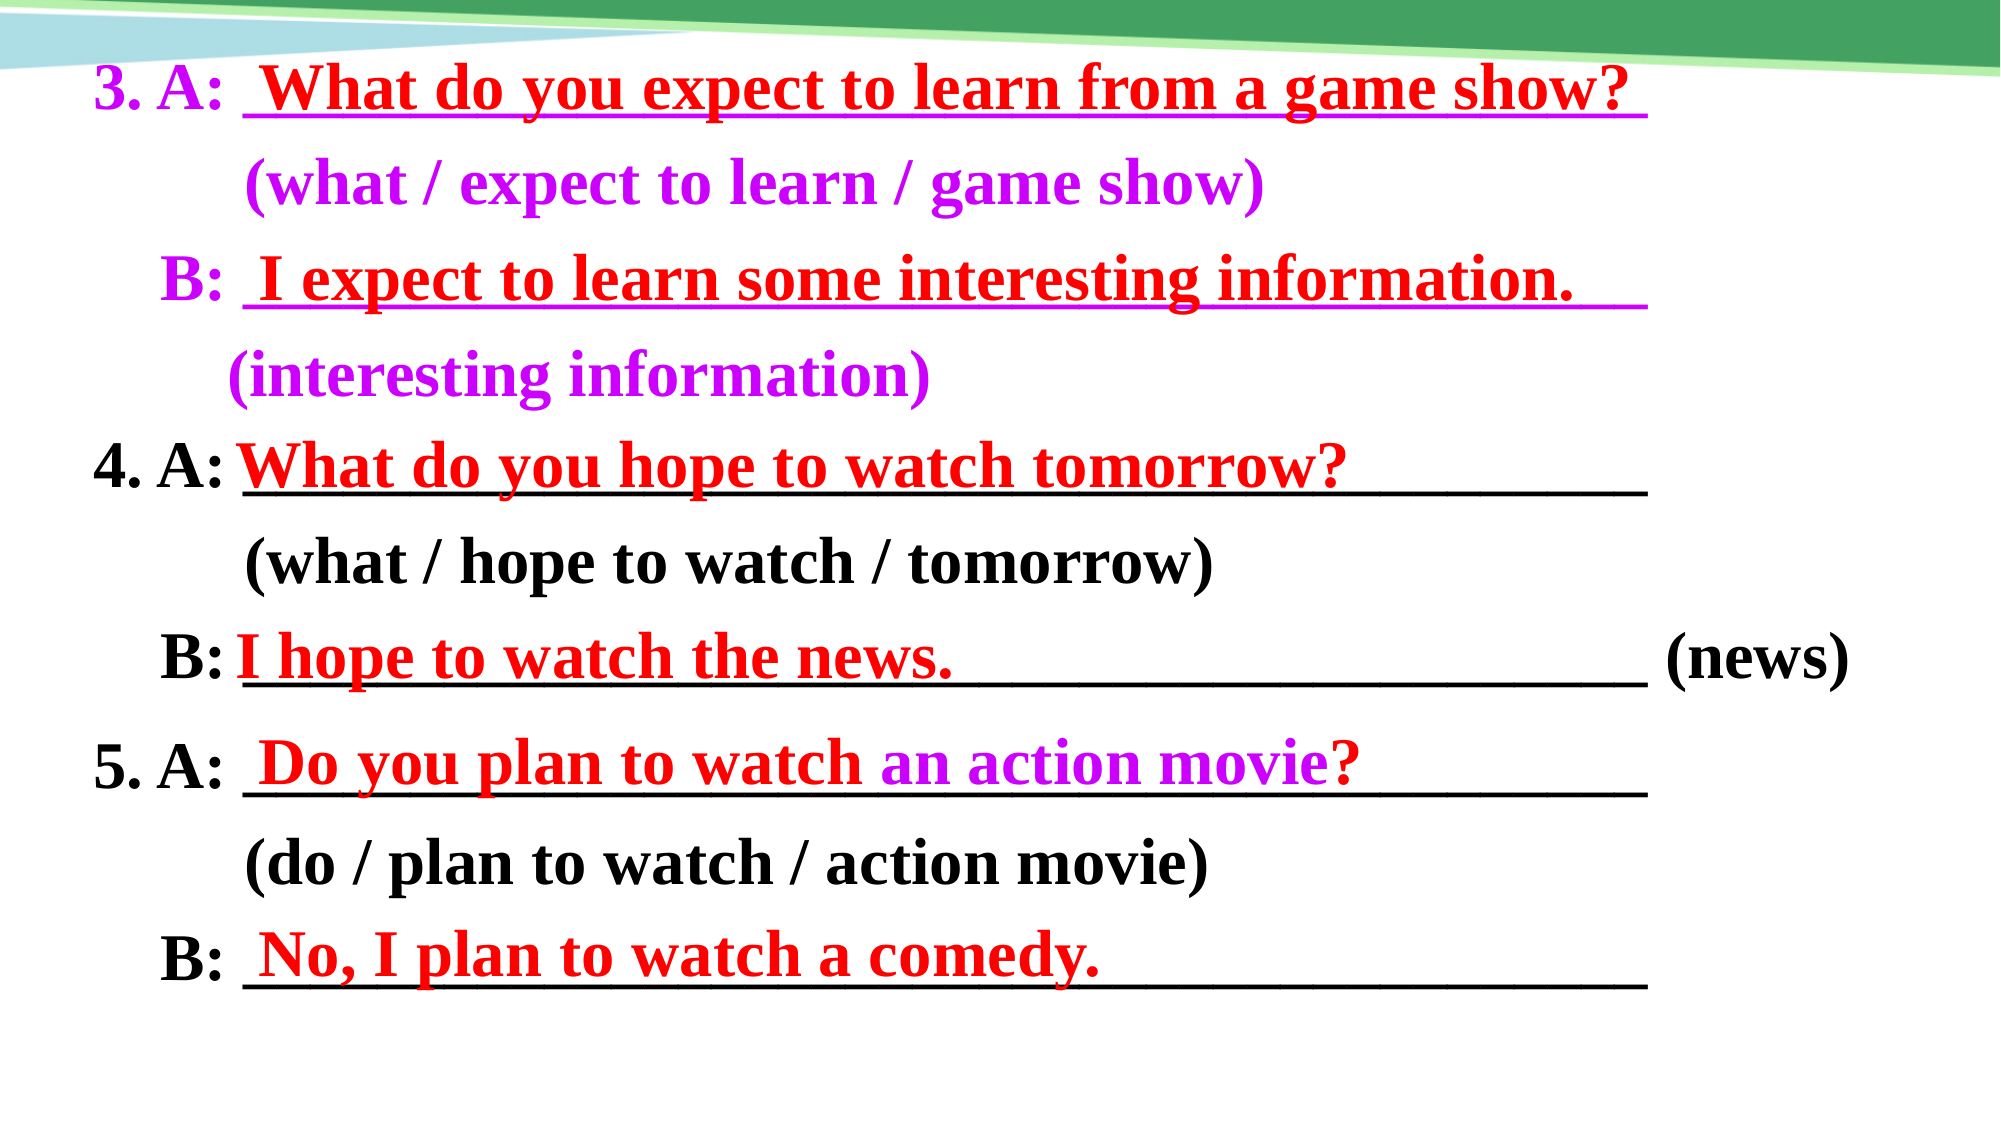

3. A: __________________________________________
         (what / expect to learn / game show)
    B: __________________________________________
        (interesting information)
What do you expect to learn from a game show?

I expect to learn some interesting information.
4. A: __________________________________________
         (what / hope to watch / tomorrow)
    B: __________________________________________ (news)
What do you hope to watch tomorrow?

I hope to watch the news.
Do you plan to watch an action movie?

No, I plan to watch a comedy.
5. A: __________________________________________
         (do / plan to watch / action movie)
    B: __________________________________________
         (no / plan to watch / comedy)